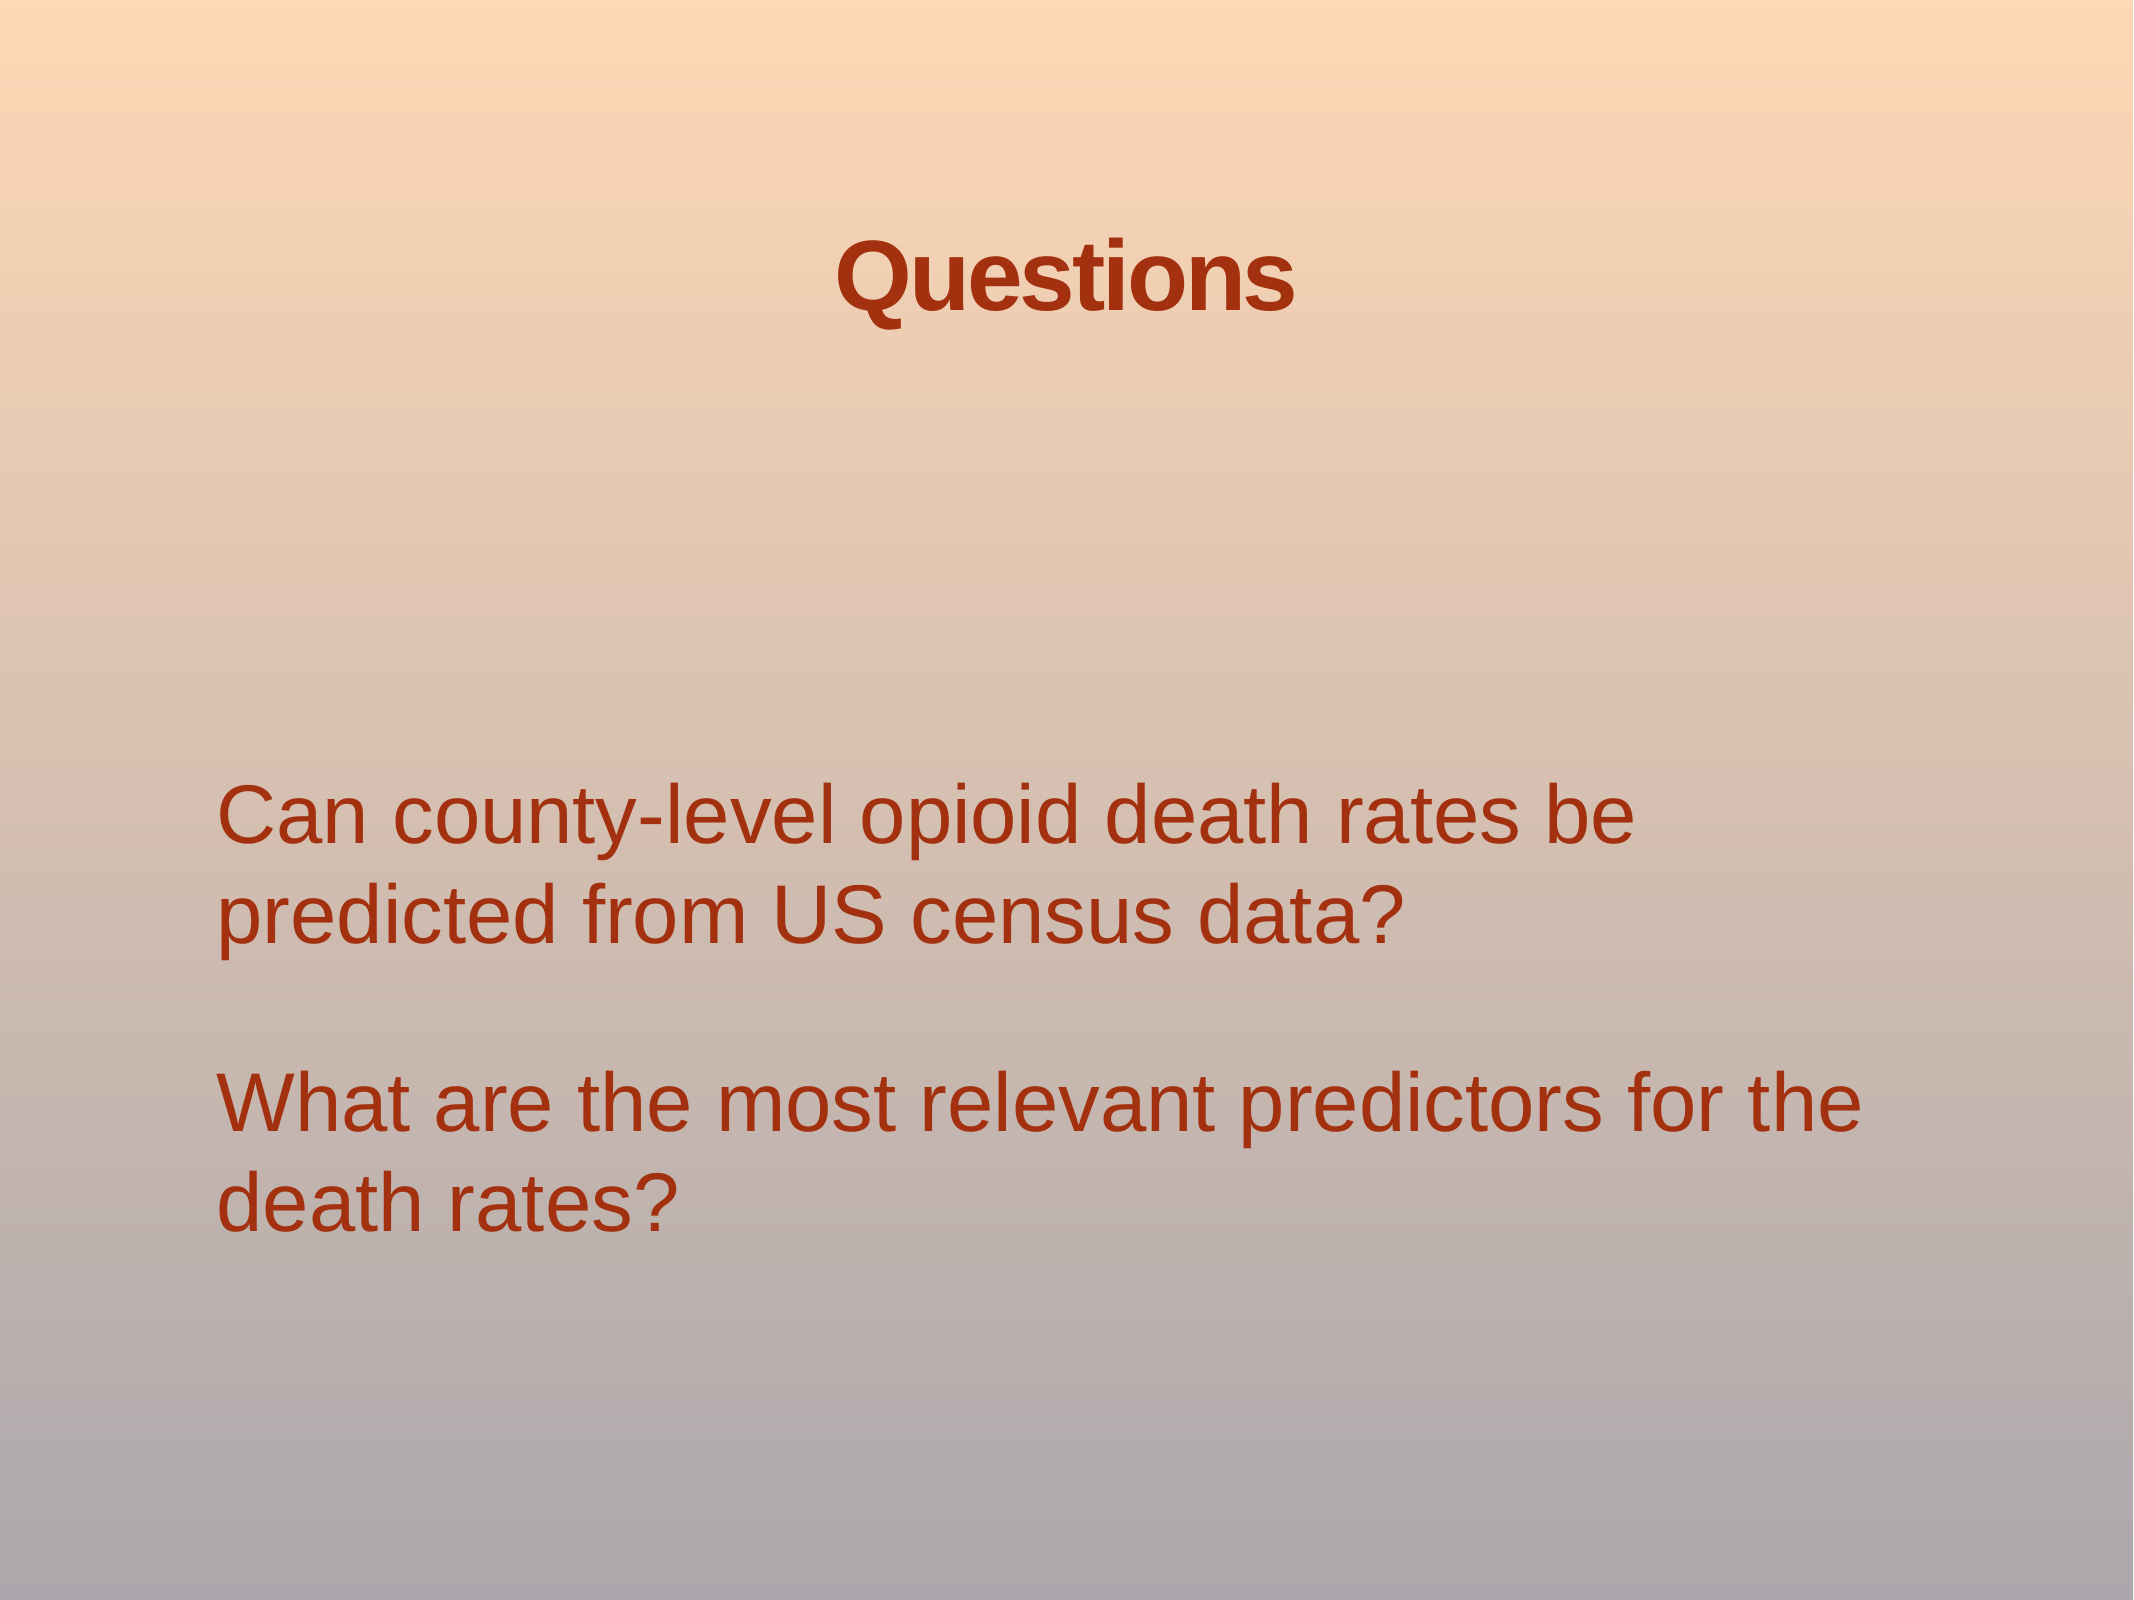

# Questions
Can county-level opioid death rates be predicted from US census data?
What are the most relevant predictors for the death rates?